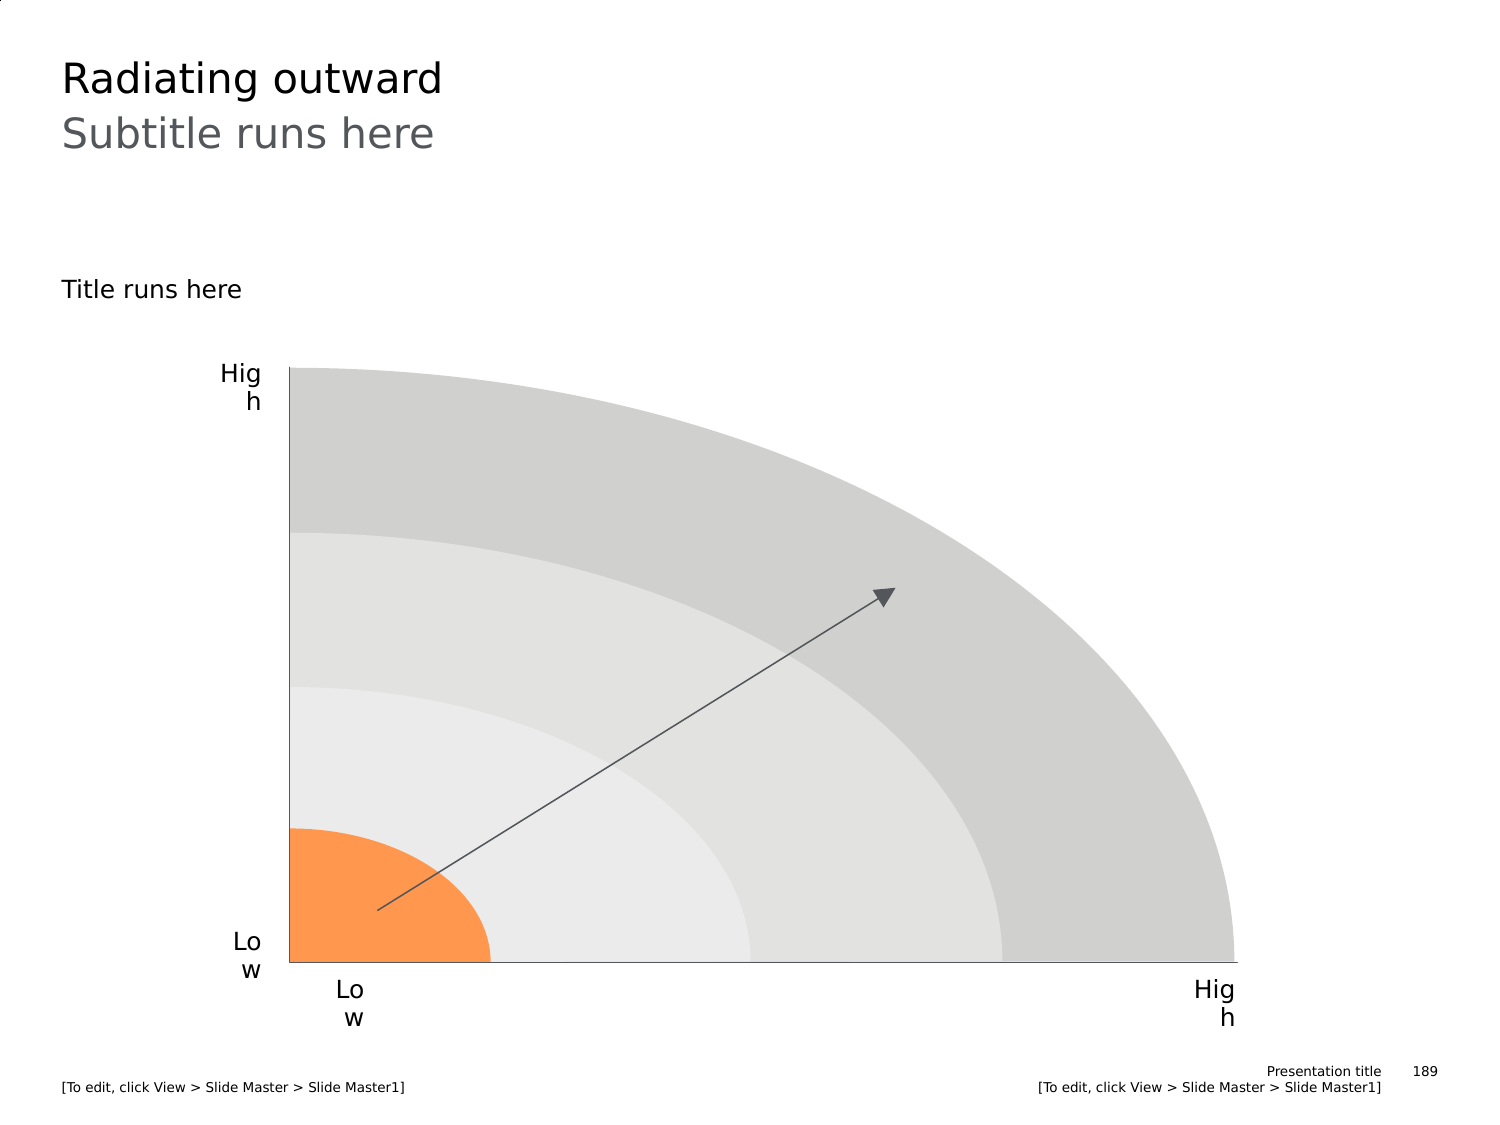

# Radiating outward
Subtitle runs here
Title runs here

High

Low
Low
High